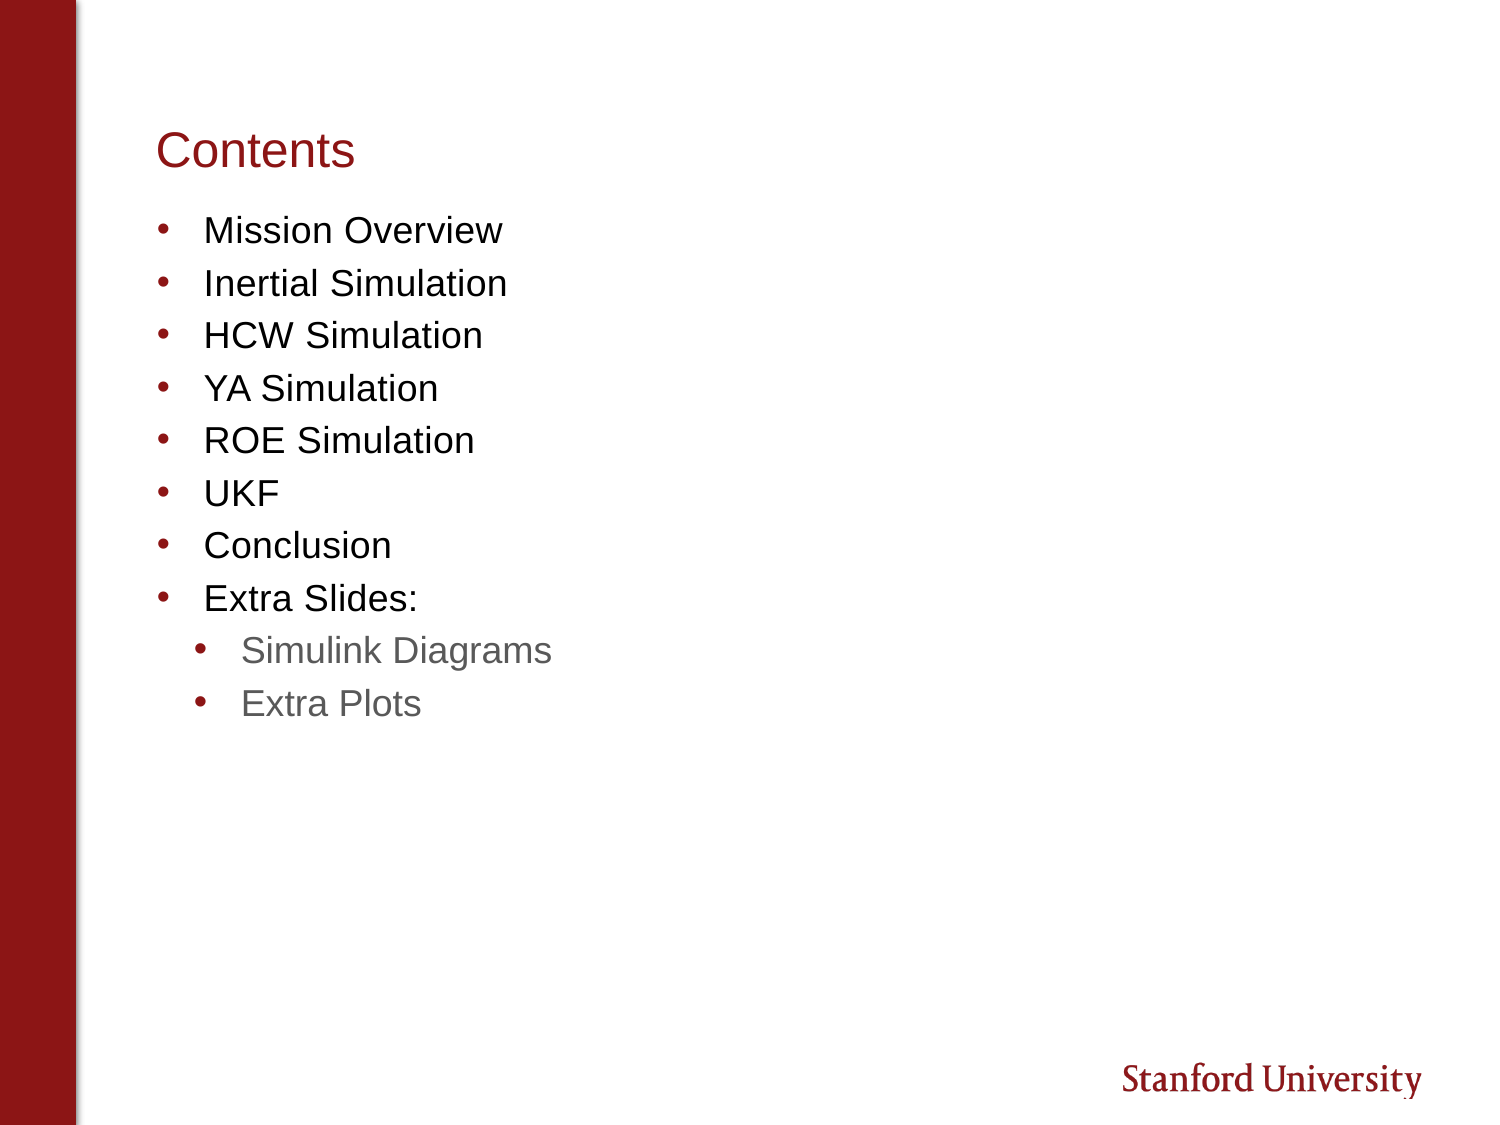

# Contents
Mission Overview
Inertial Simulation
HCW Simulation
YA Simulation
ROE Simulation
UKF
Conclusion
Extra Slides:
Simulink Diagrams
Extra Plots